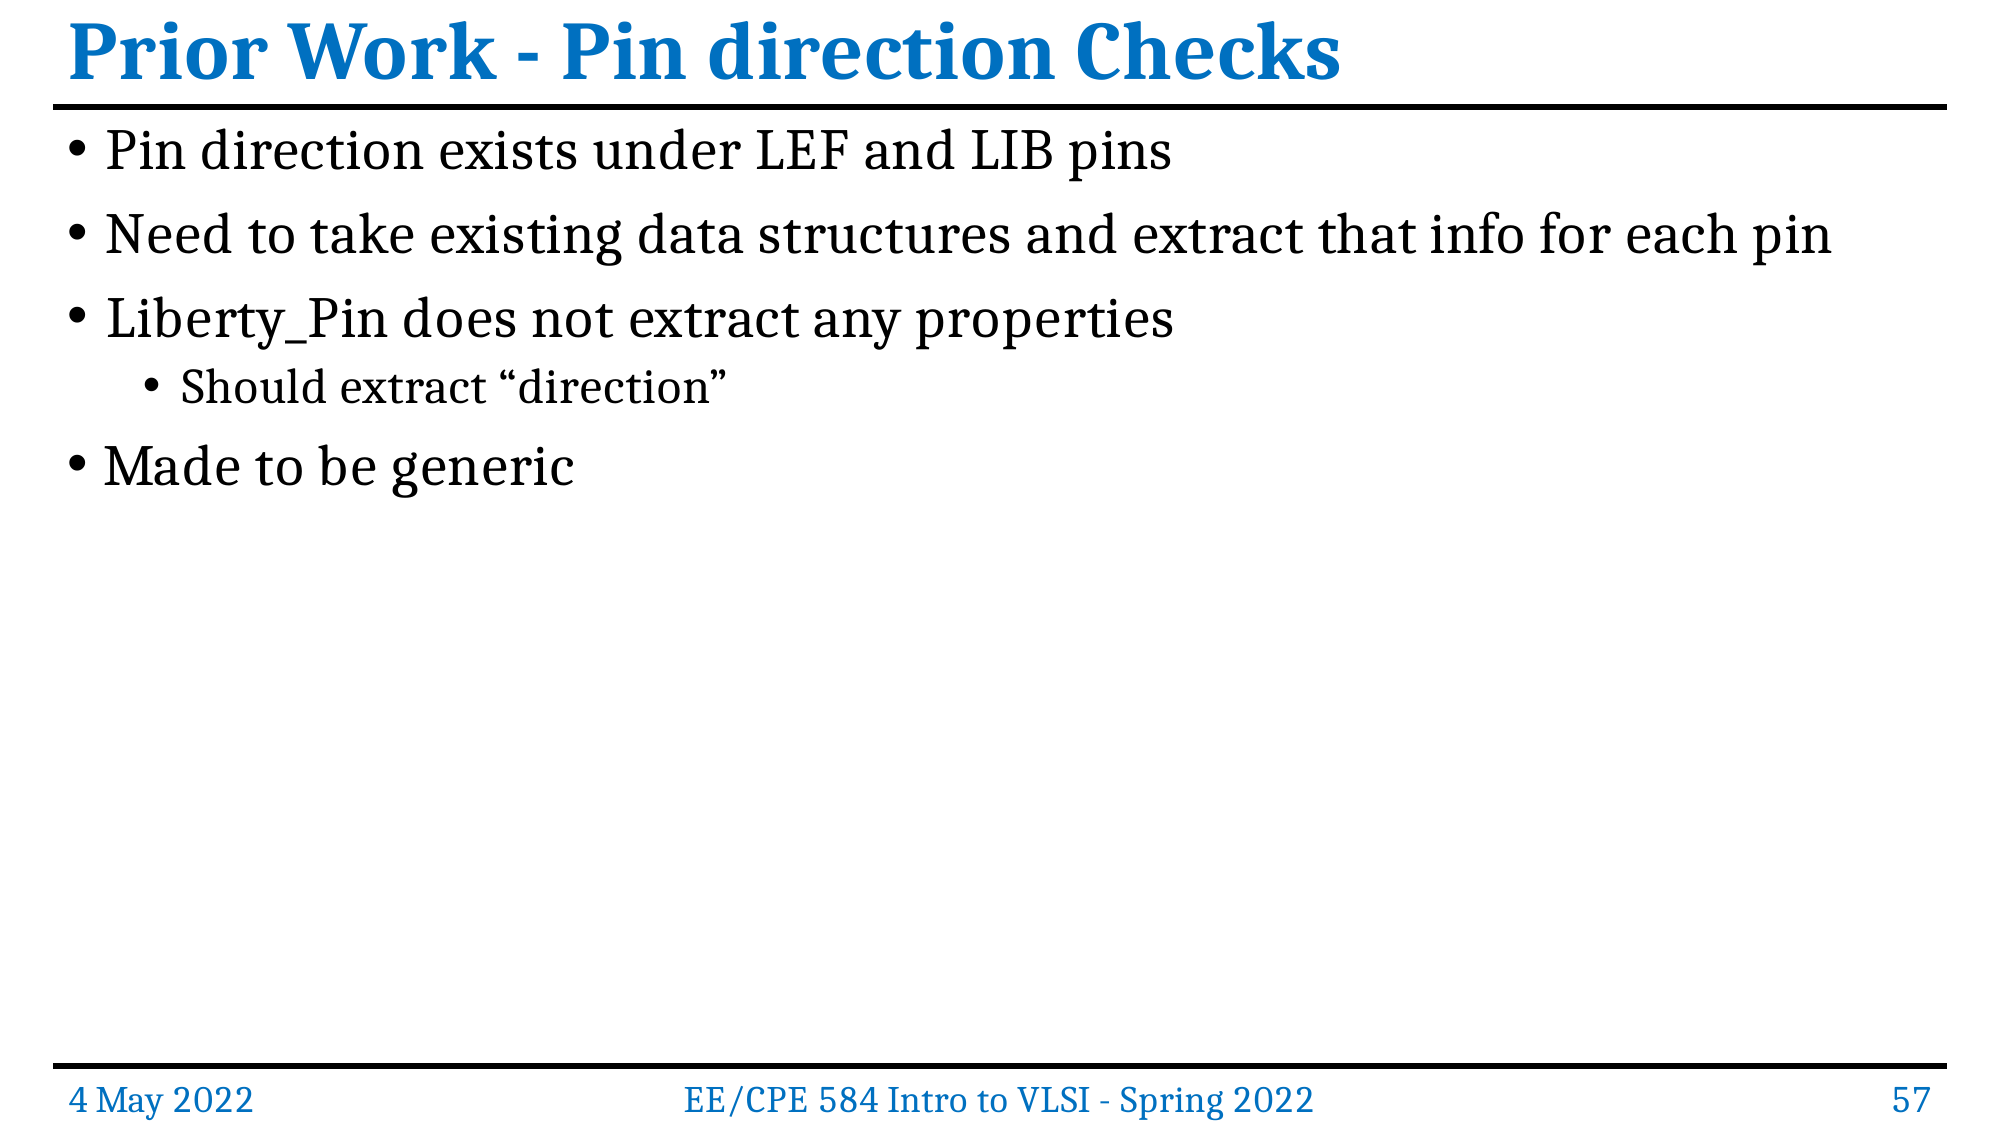

Prior Work - Pin direction Checks
Pin direction exists under LEF and LIB pins
Need to take existing data structures and extract that info for each pin
Liberty_Pin does not extract any properties
Should extract “direction”
Made to be generic